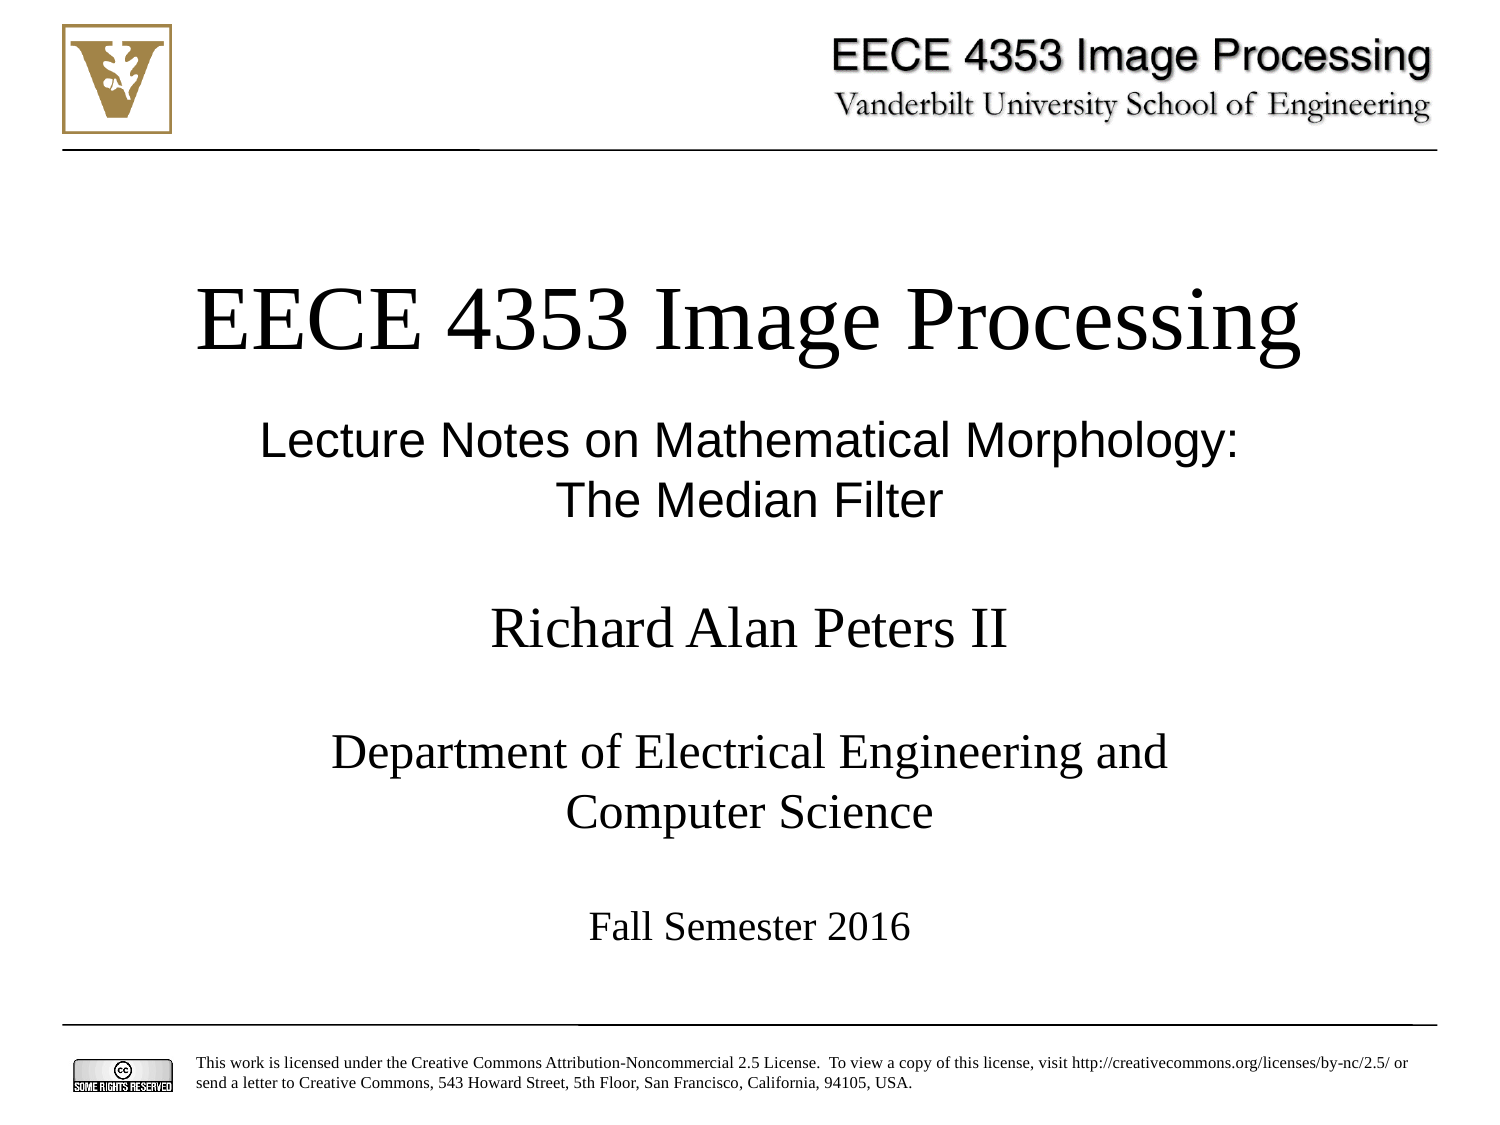

Lecture Notes on Mathematical Morphology: The Median Filter